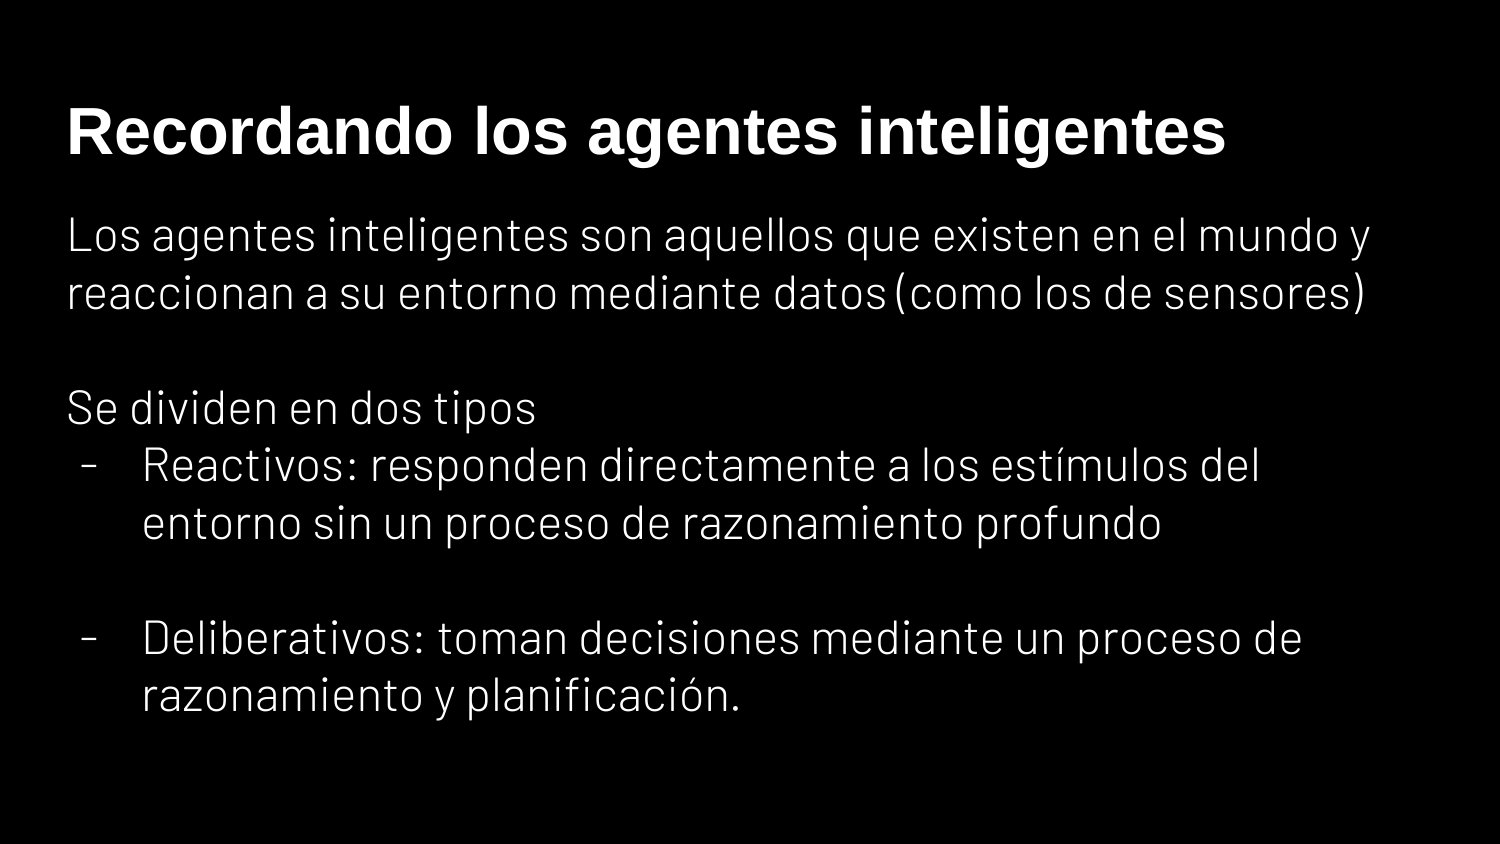

# Recordando los agentes inteligentes
Los agentes inteligentes son aquellos que existen en el mundo y reaccionan a su entorno mediante datos (como los de sensores)

Se dividen en dos tipos
Reactivos: responden directamente a los estímulos del entorno sin un proceso de razonamiento profundo

Deliberativos: toman decisiones mediante un proceso de razonamiento y planificación.